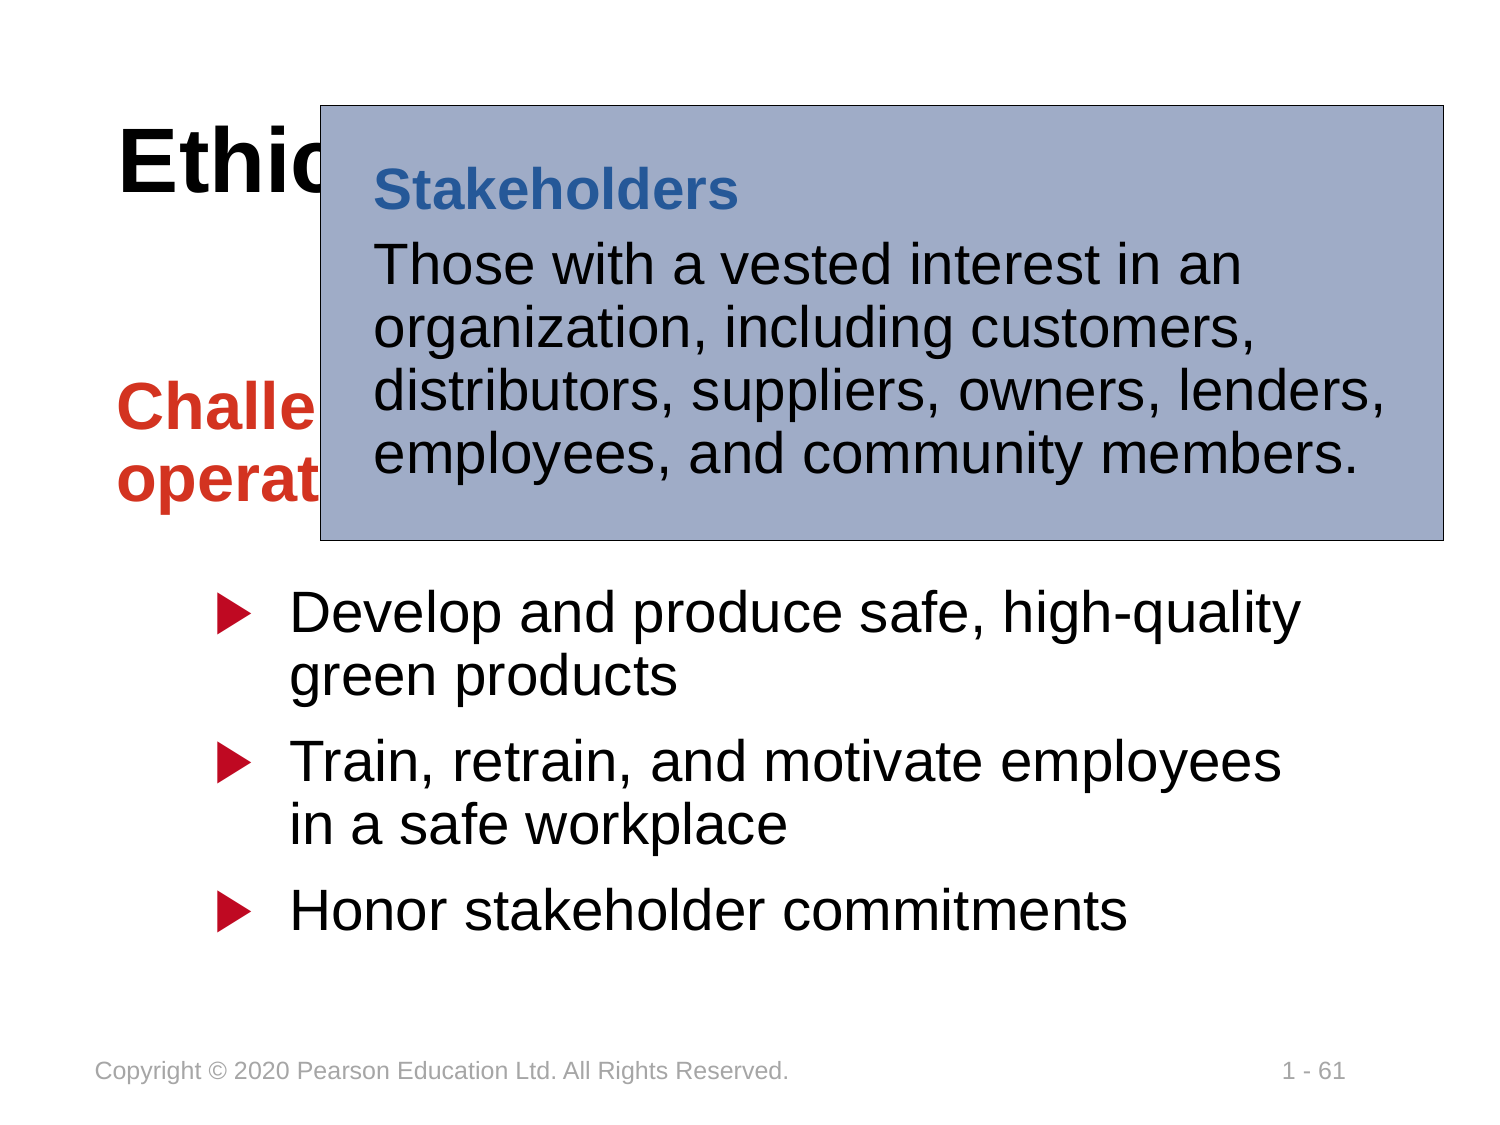

# Ethics, Social Responsibility, and Sustainability
Stakeholders
Those with a vested interest in an organization, including customers, distributors, suppliers, owners, lenders, employees, and community members.
Challenges facing operations managers:
Develop and produce safe, high-quality green products
Train, retrain, and motivate employees in a safe workplace
Honor stakeholder commitments